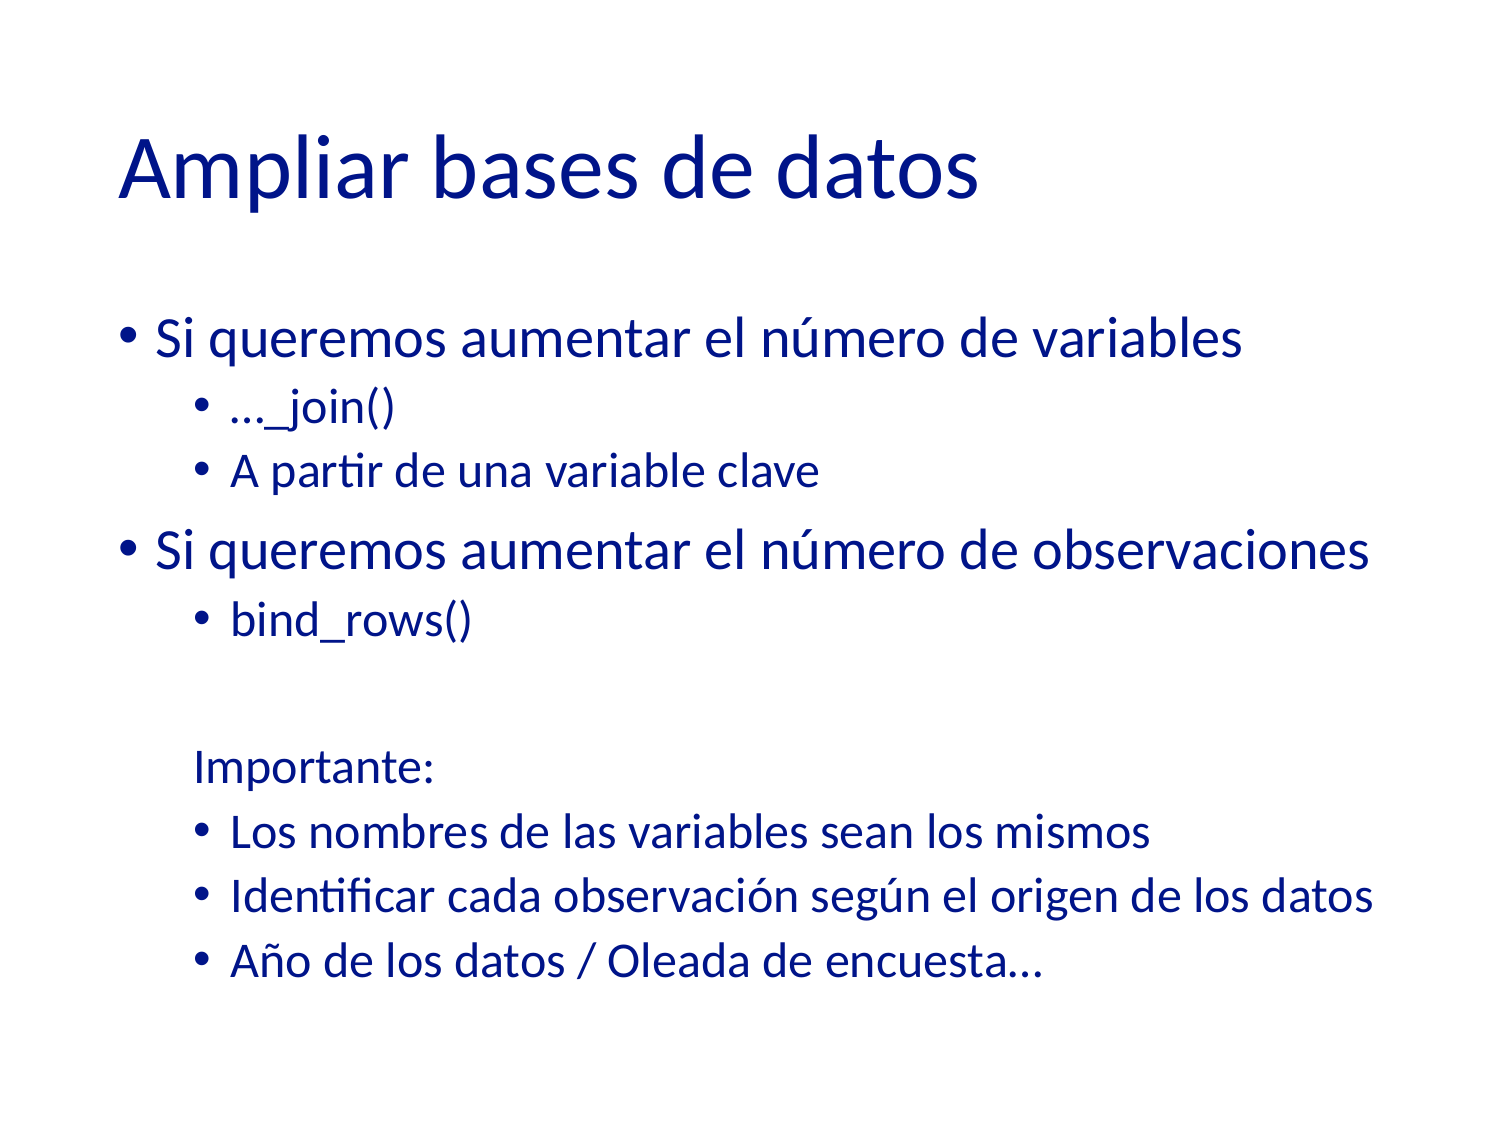

# Ampliar bases de datos
Si queremos aumentar el número de variables
…_join()
A partir de una variable clave
Si queremos aumentar el número de observaciones
bind_rows()

Importante:
Los nombres de las variables sean los mismos
Identificar cada observación según el origen de los datos
Año de los datos / Oleada de encuesta…